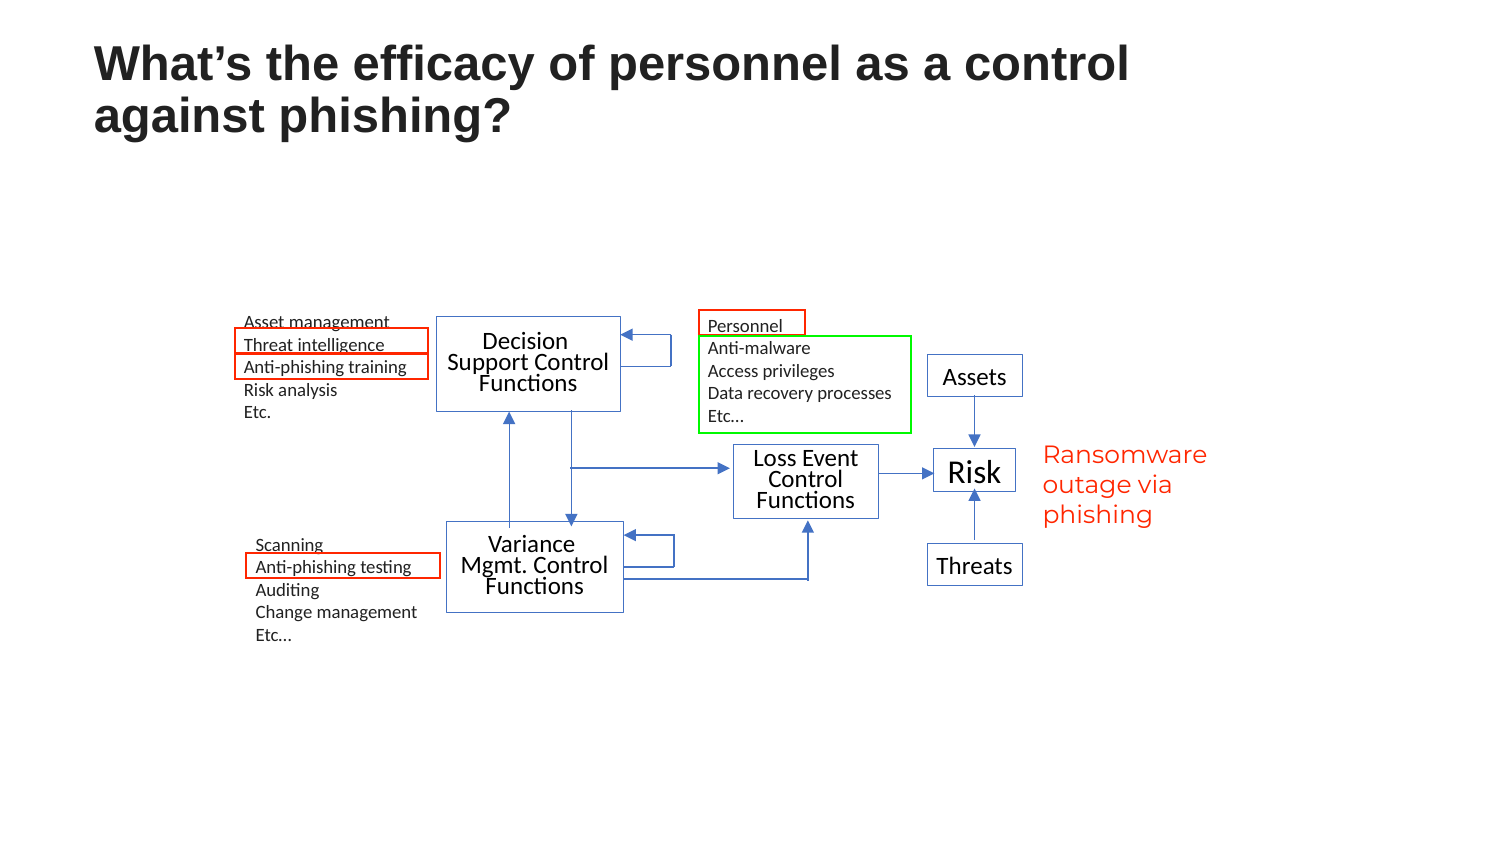

# What’s the efficacy of personnel as a control against phishing?
Decision  Support Control Functions

Asset management
Threat intelligence
Anti-phishing training
Risk analysis
Etc.
Personnel
Anti-malware
Access privileges
Data recovery processes
Etc…

Assets

Loss Event Control Functions

Ransomware outage via phishing
Risk

Controls

Threats
Variance  Mgmt. Control Functions

Scanning
Anti-phishing testing
Auditing
Change management
Etc…